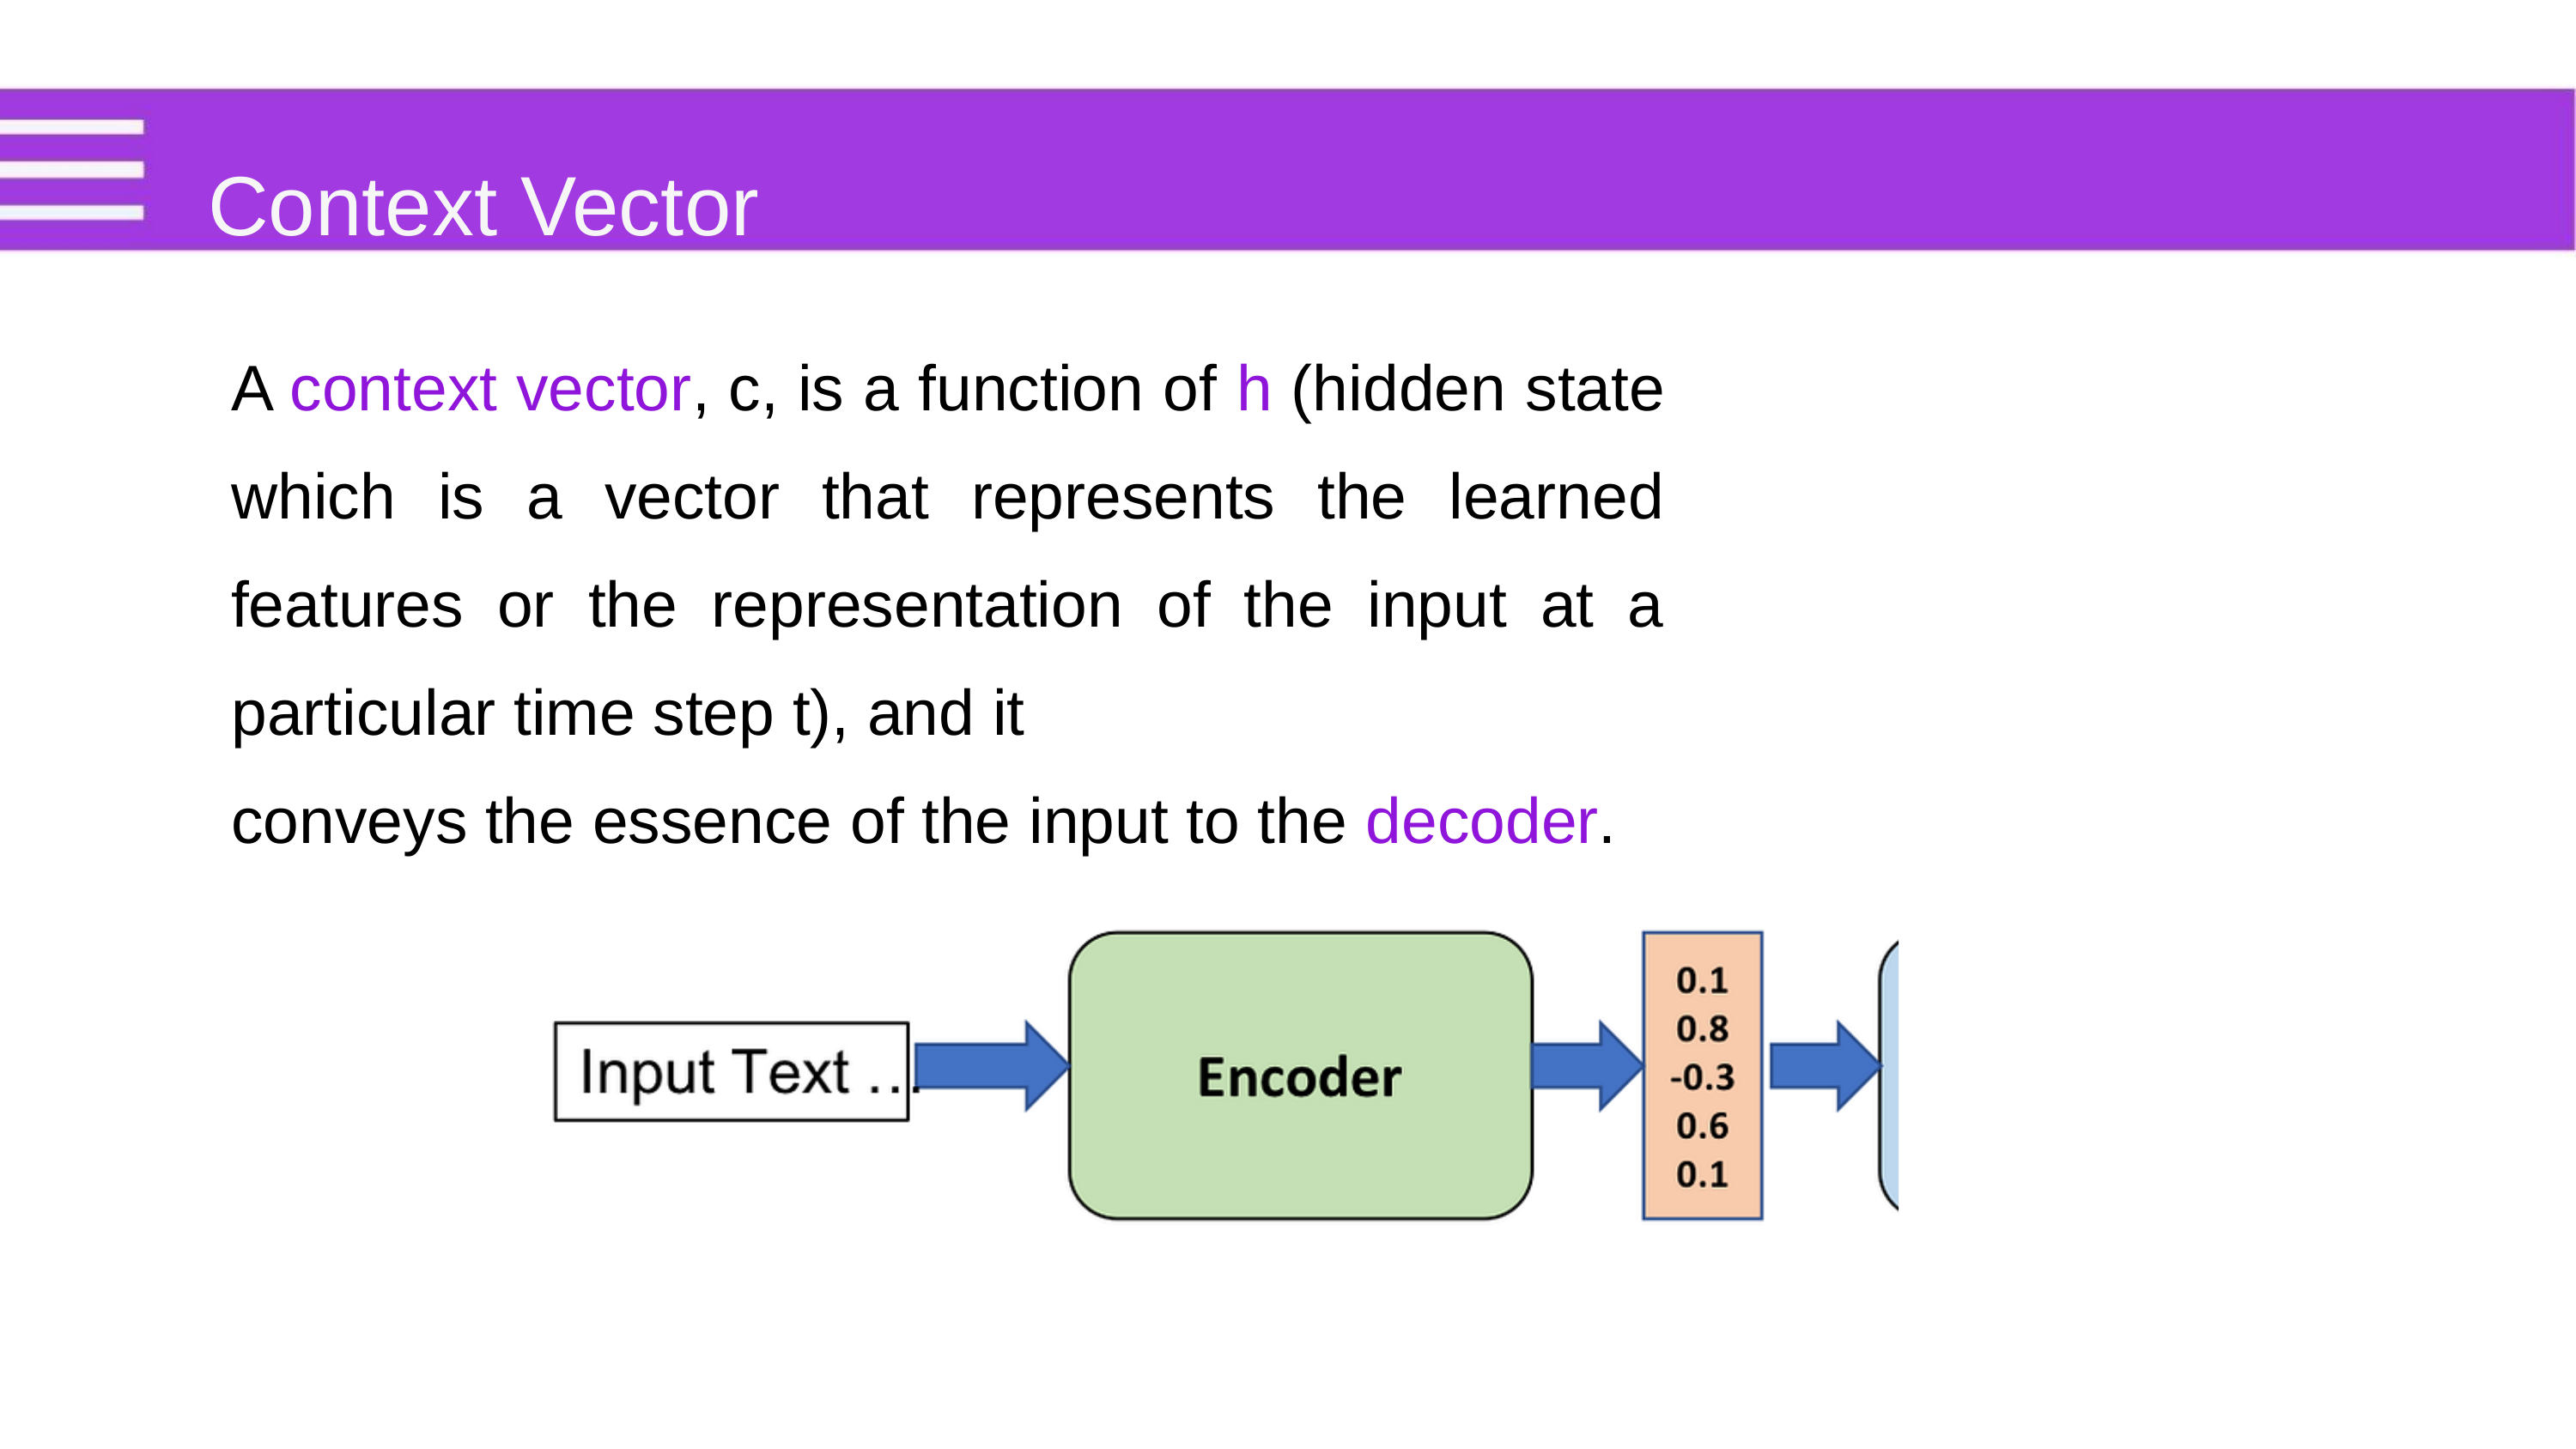

Context Vector
A context vector, c, is a function of h (hidden state which is a vector that represents the learned features or the representation of the input at a particular time step t), and it
conveys the essence of the input to the decoder.